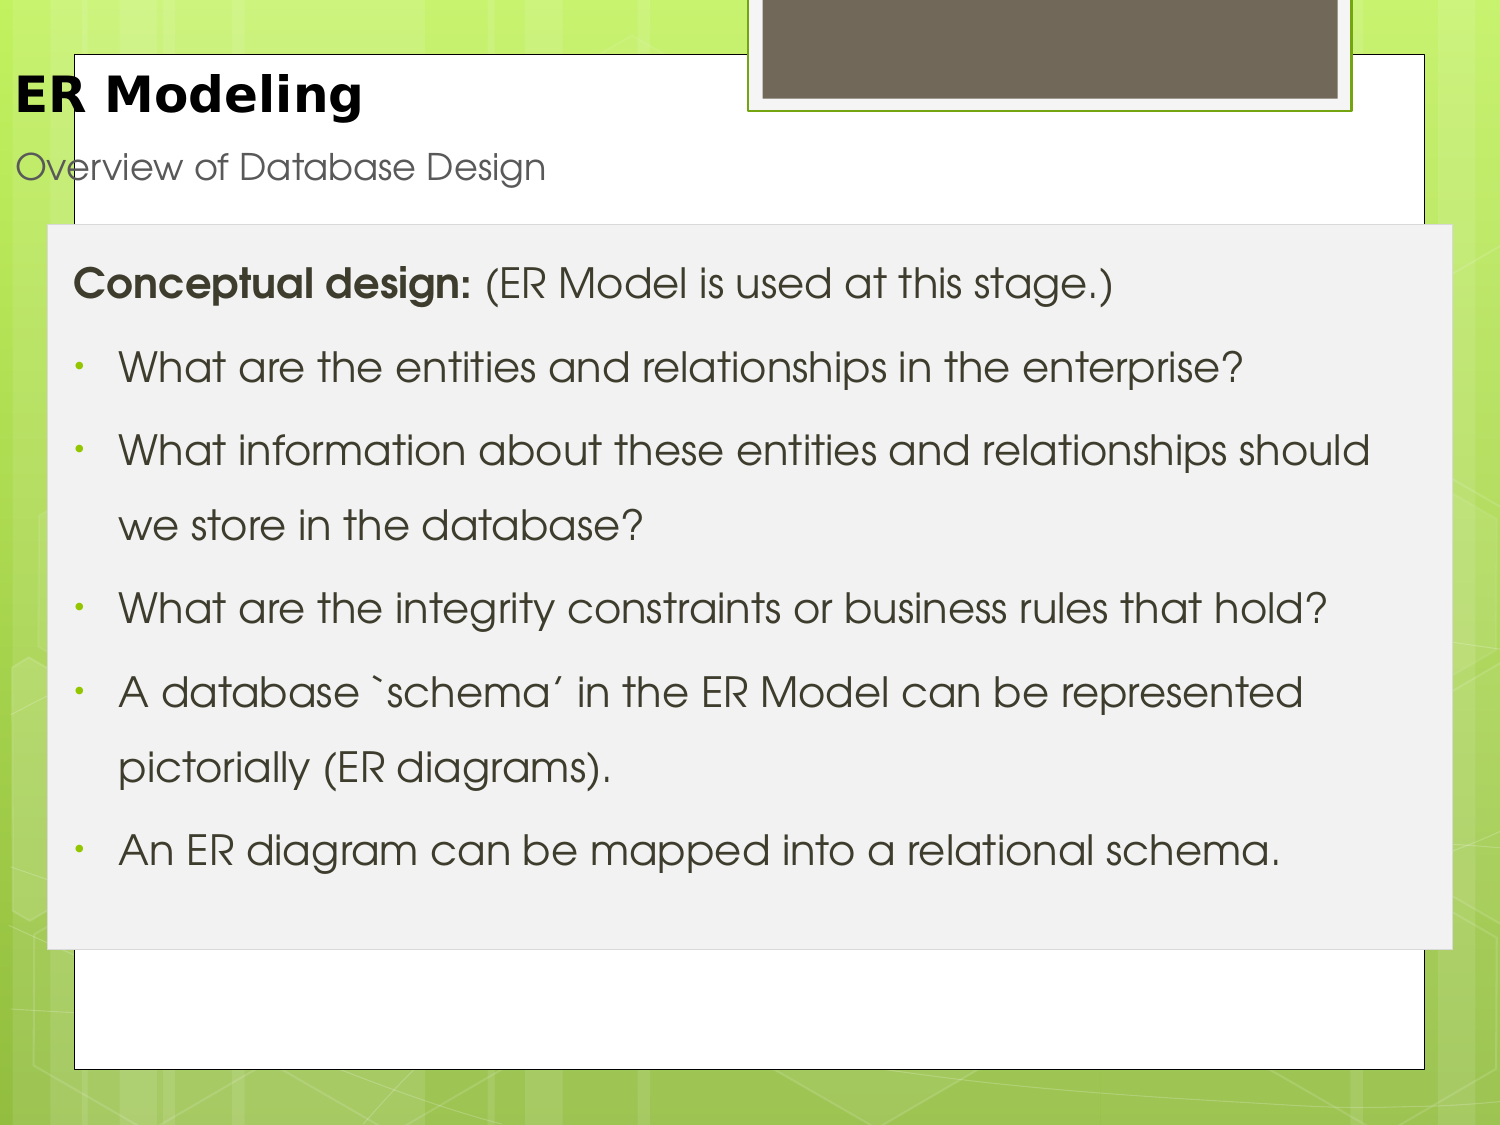

ER Modeling

# Overview of Database Design
Conceptual design: (ER Model is used at this stage.)
What are the entities and relationships in the enterprise?
What information about these entities and relationships should we store in the database?
What are the integrity constraints or business rules that hold?
A database `schema’ in the ER Model can be represented pictorially (ER diagrams).
An ER diagram can be mapped into a relational schema.